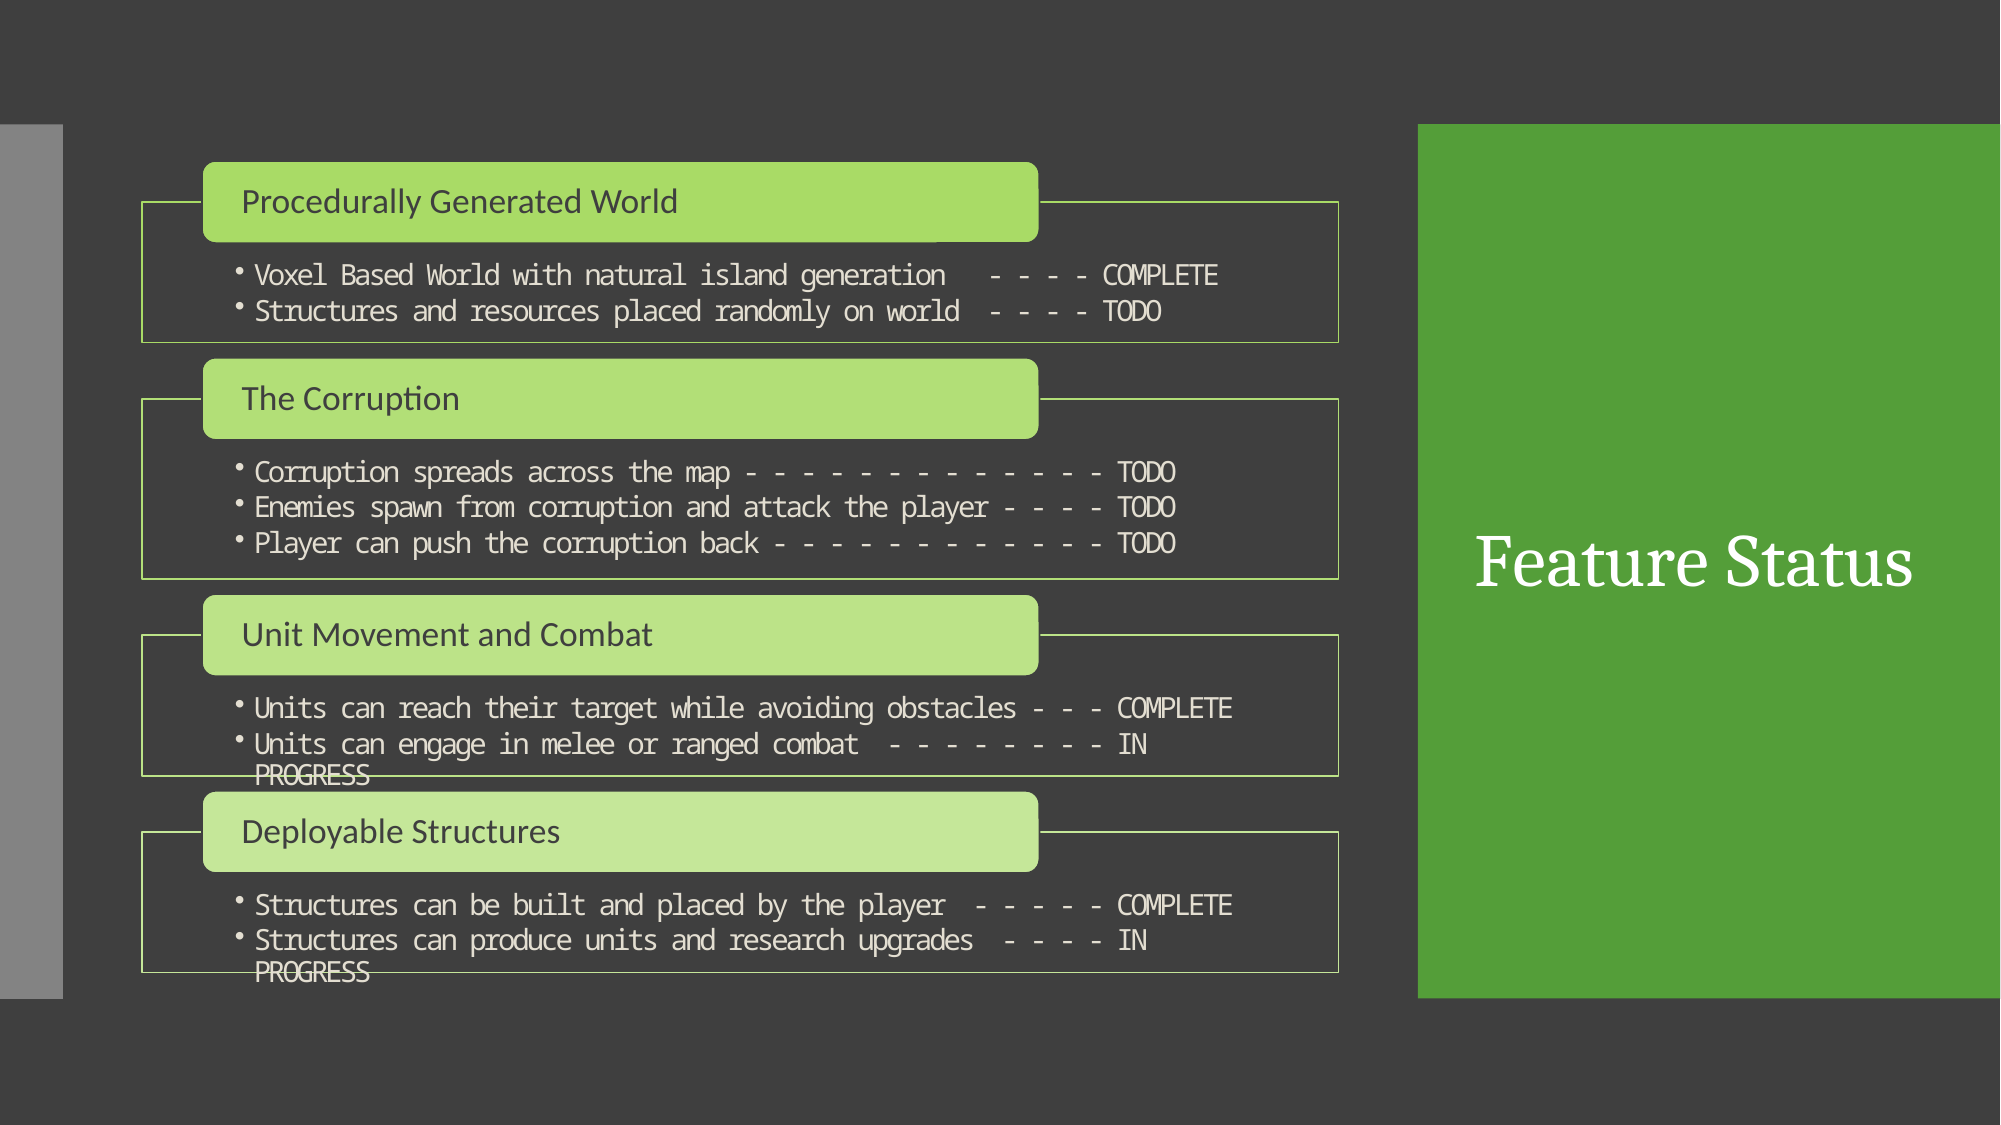

Voxel Based World with natural island generation   - - - - COMPLETE
Structures and resources placed randomly on world  - - - - TODO
Procedurally Generated World
Corruption spreads across the map - - - - - - - - - - - - - TODO
Enemies spawn from corruption and attack the player - - - - TODO
Player can push the corruption back - - - - - - - - - - - - TODO
The Corruption
Units can reach their target while avoiding obstacles - - - COMPLETE
Units can engage in melee or ranged combat  - - - - - - - - IN PROGRESS
Unit Movement and Combat
Structures can be built and placed by the player  - - - - - COMPLETE
Structures can produce units and research upgrades  - - - - IN PROGRESS
Deployable Structures
# Feature Status